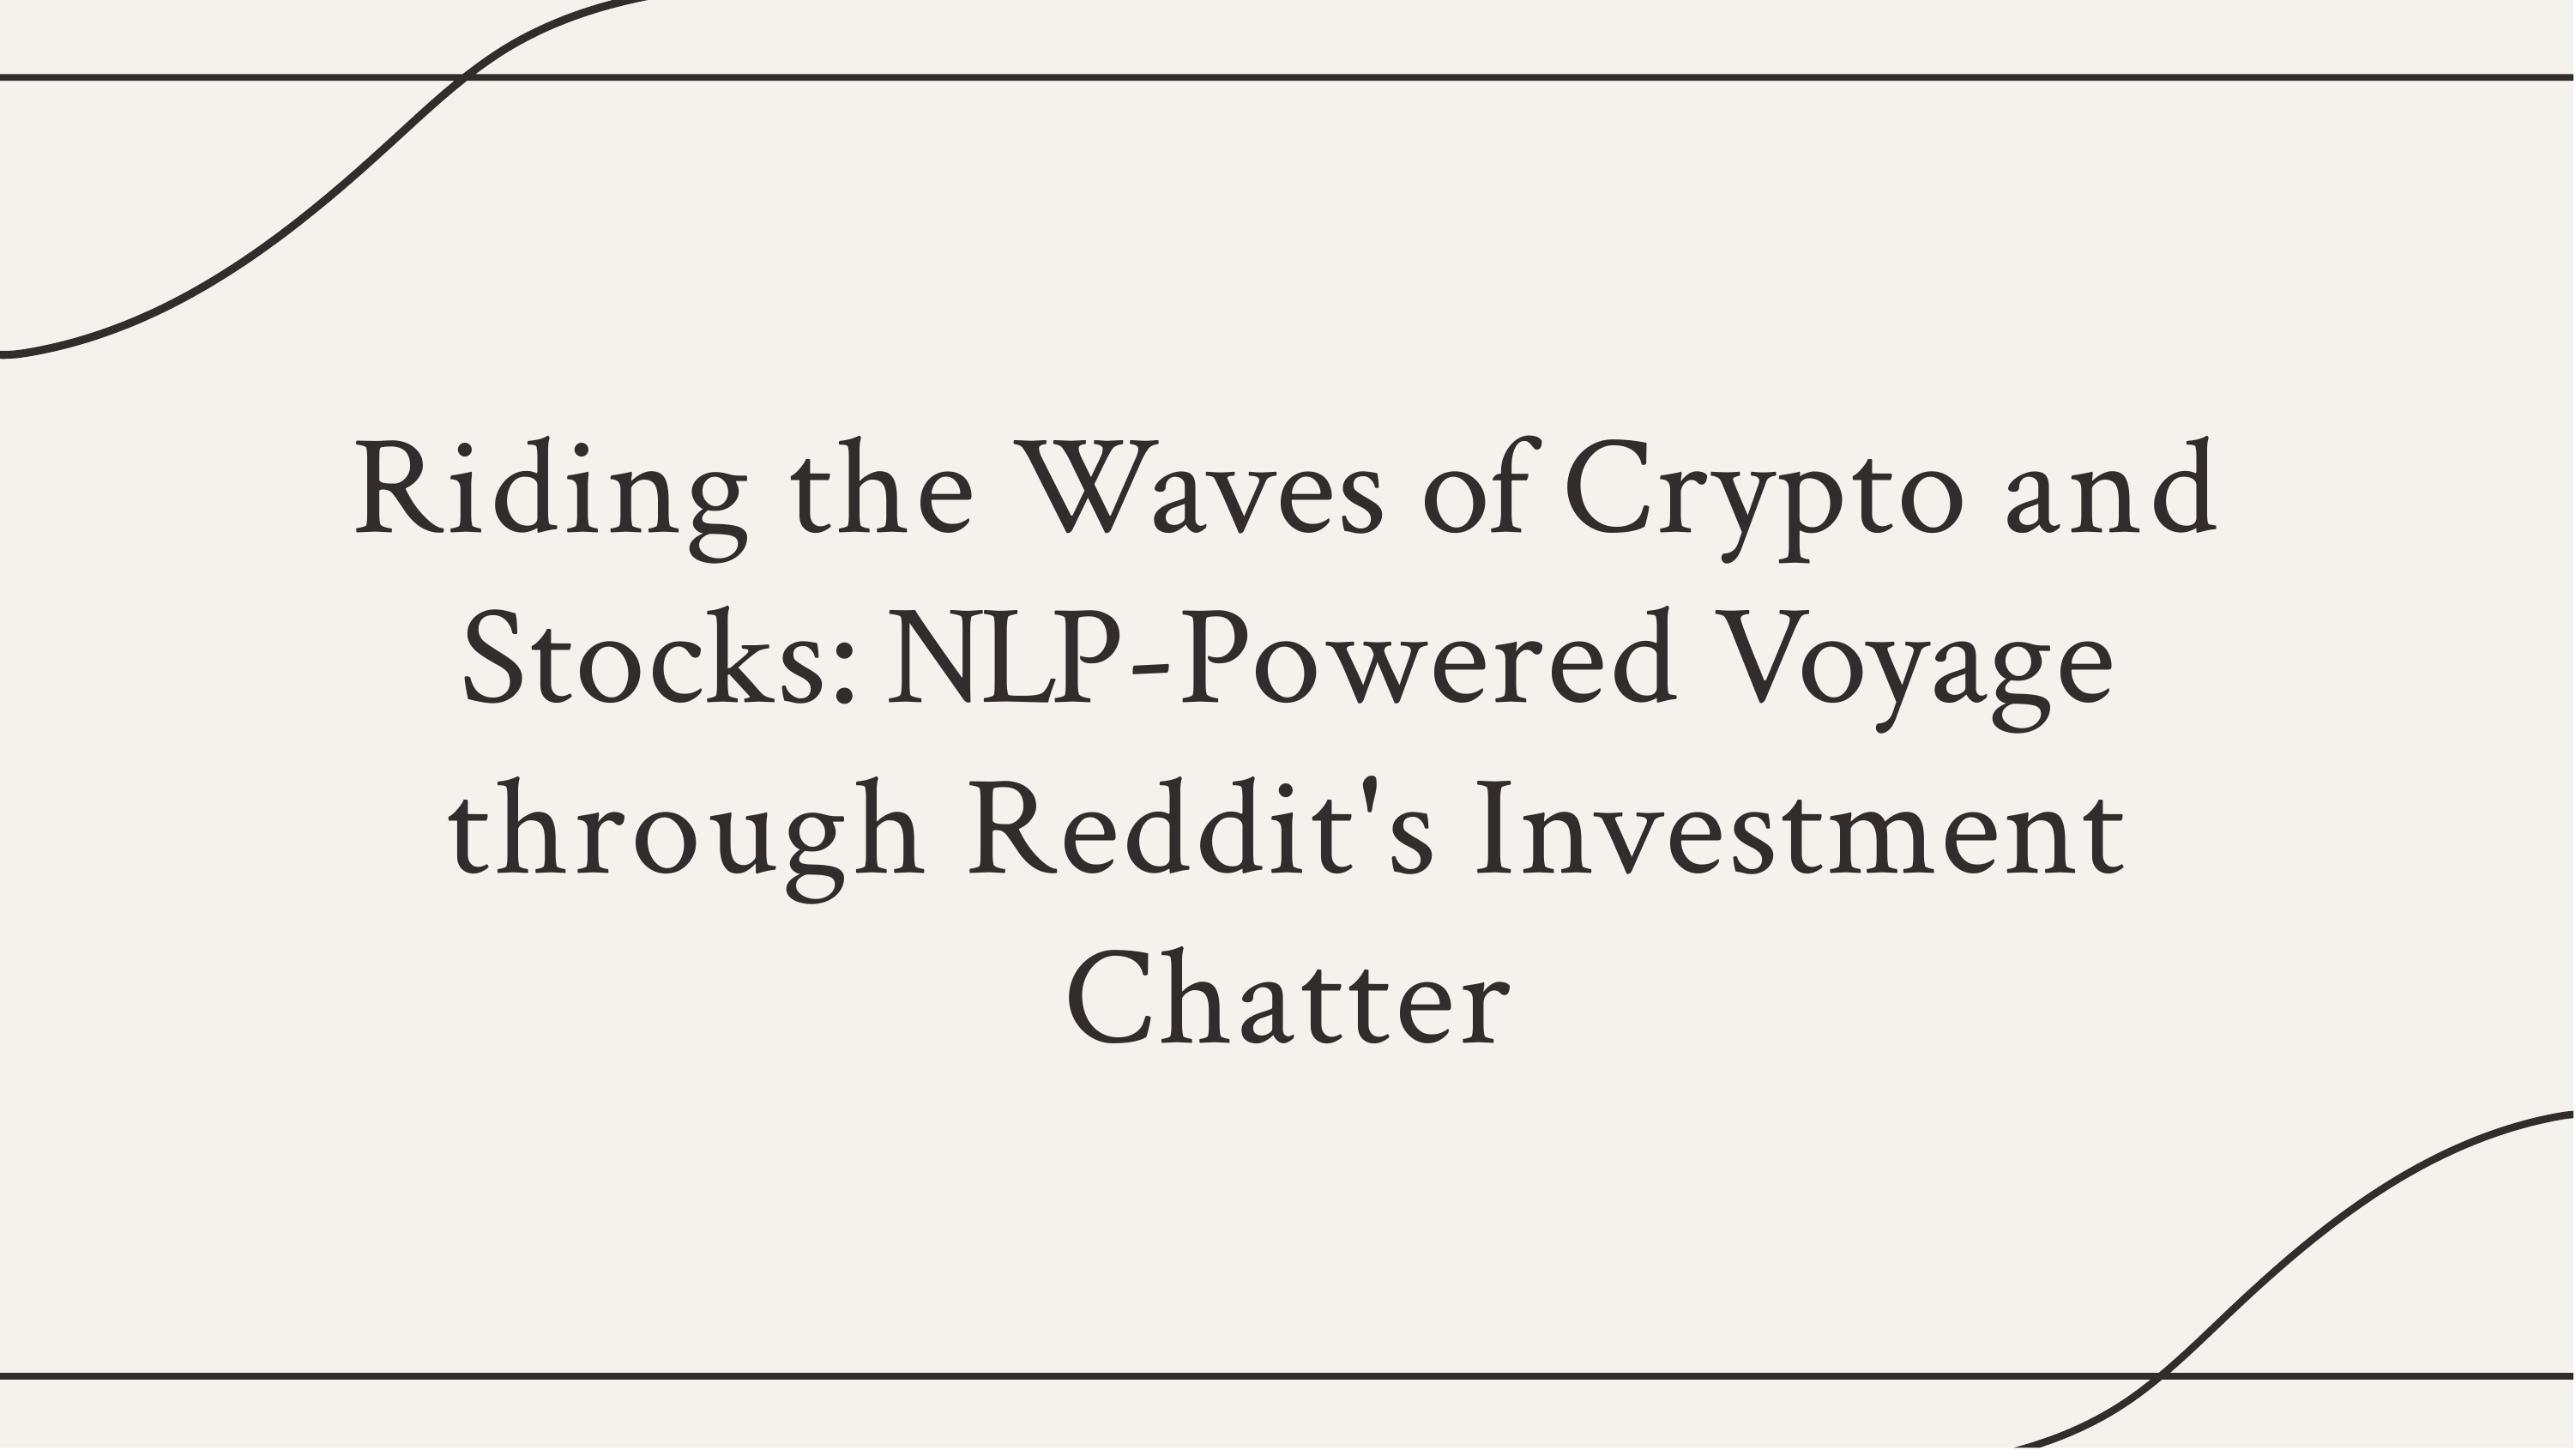

# Riding the Waves of Crypto and Stocks: NLP-Powered Voyage through Reddit's Investment Chatter